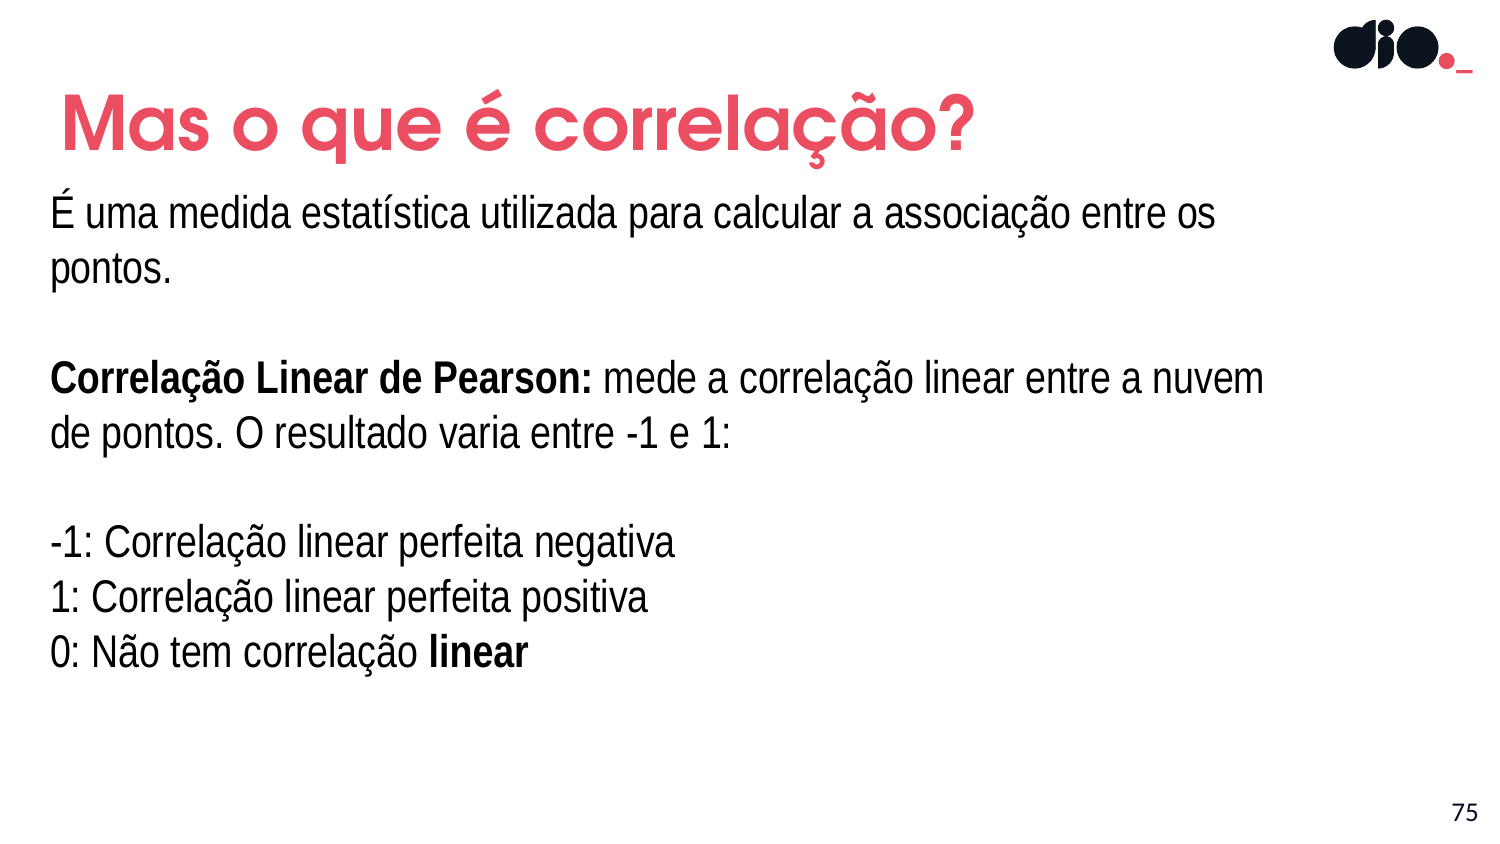

Mas o que é correlação?

# É uma medida estatística utilizada para calcular a associação entre os pontos. Correlação Linear de Pearson: mede a correlação linear entre a nuvem de pontos. O resultado varia entre -1 e 1: -1: Correlação linear perfeita negativa 1: Correlação linear perfeita positiva 0: Não tem correlação linear

75